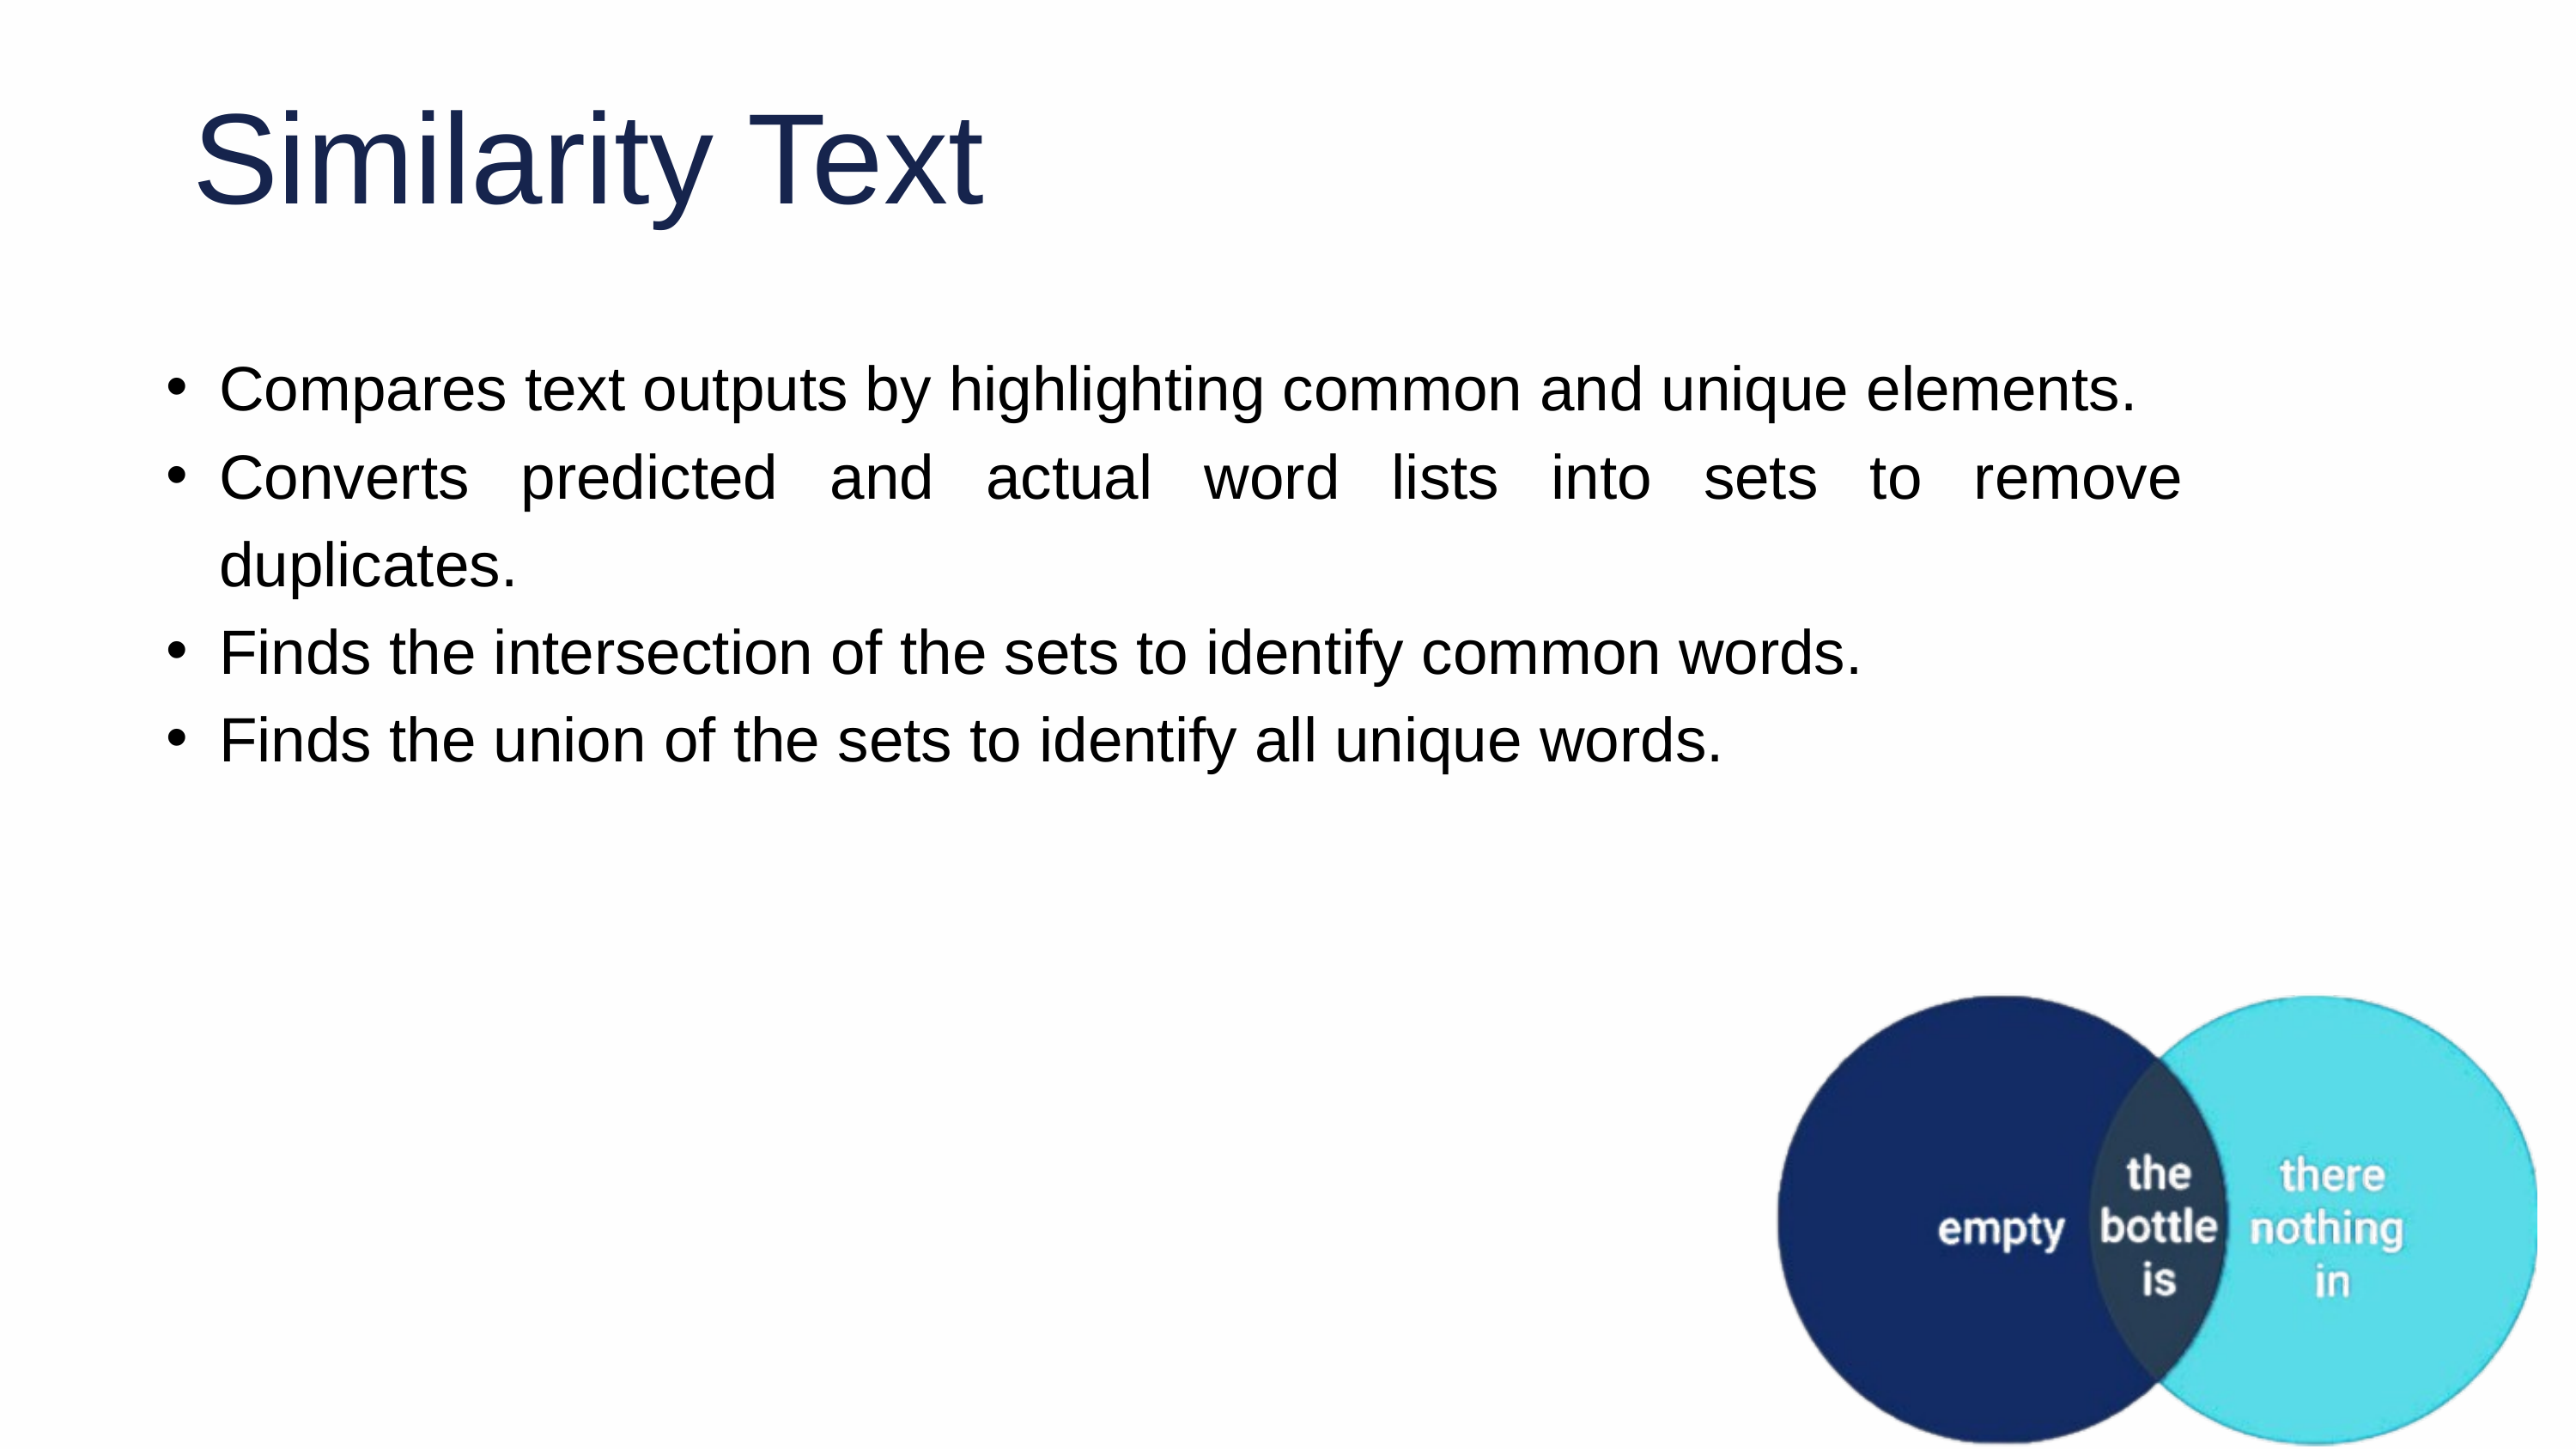

Similarity Text
Compares text outputs by highlighting common and unique elements.
Converts predicted and actual word lists into sets to remove duplicates.
Finds the intersection of the sets to identify common words.
Finds the union of the sets to identify all unique words.